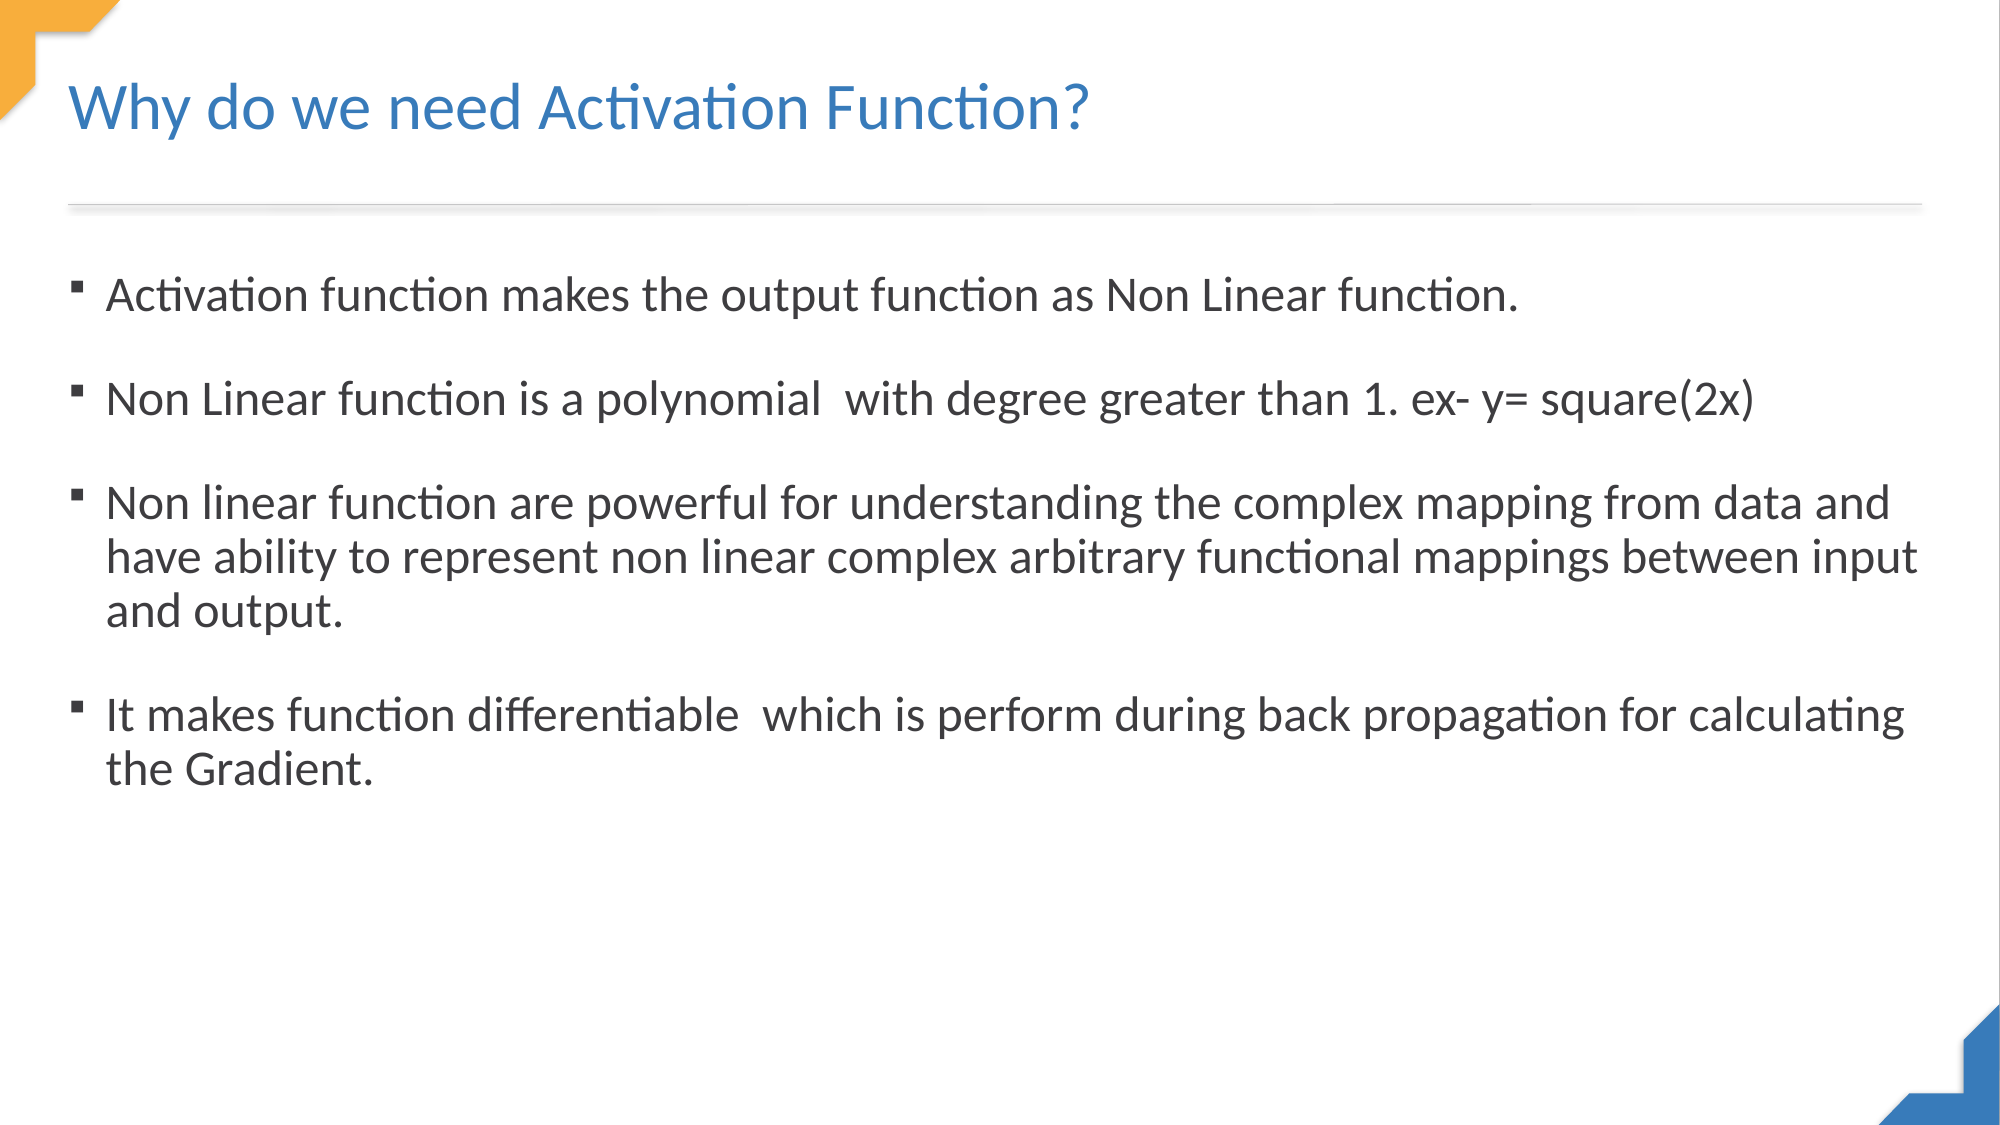

Why do we need Activation Function?
Activation function makes the output function as Non Linear function.
Non Linear function is a polynomial  with degree greater than 1. ex- y= square(2x)
Non linear function are powerful for understanding the complex mapping from data and have ability to represent non linear complex arbitrary functional mappings between input and output.
It makes function differentiable  which is perform during back propagation for calculating the Gradient.